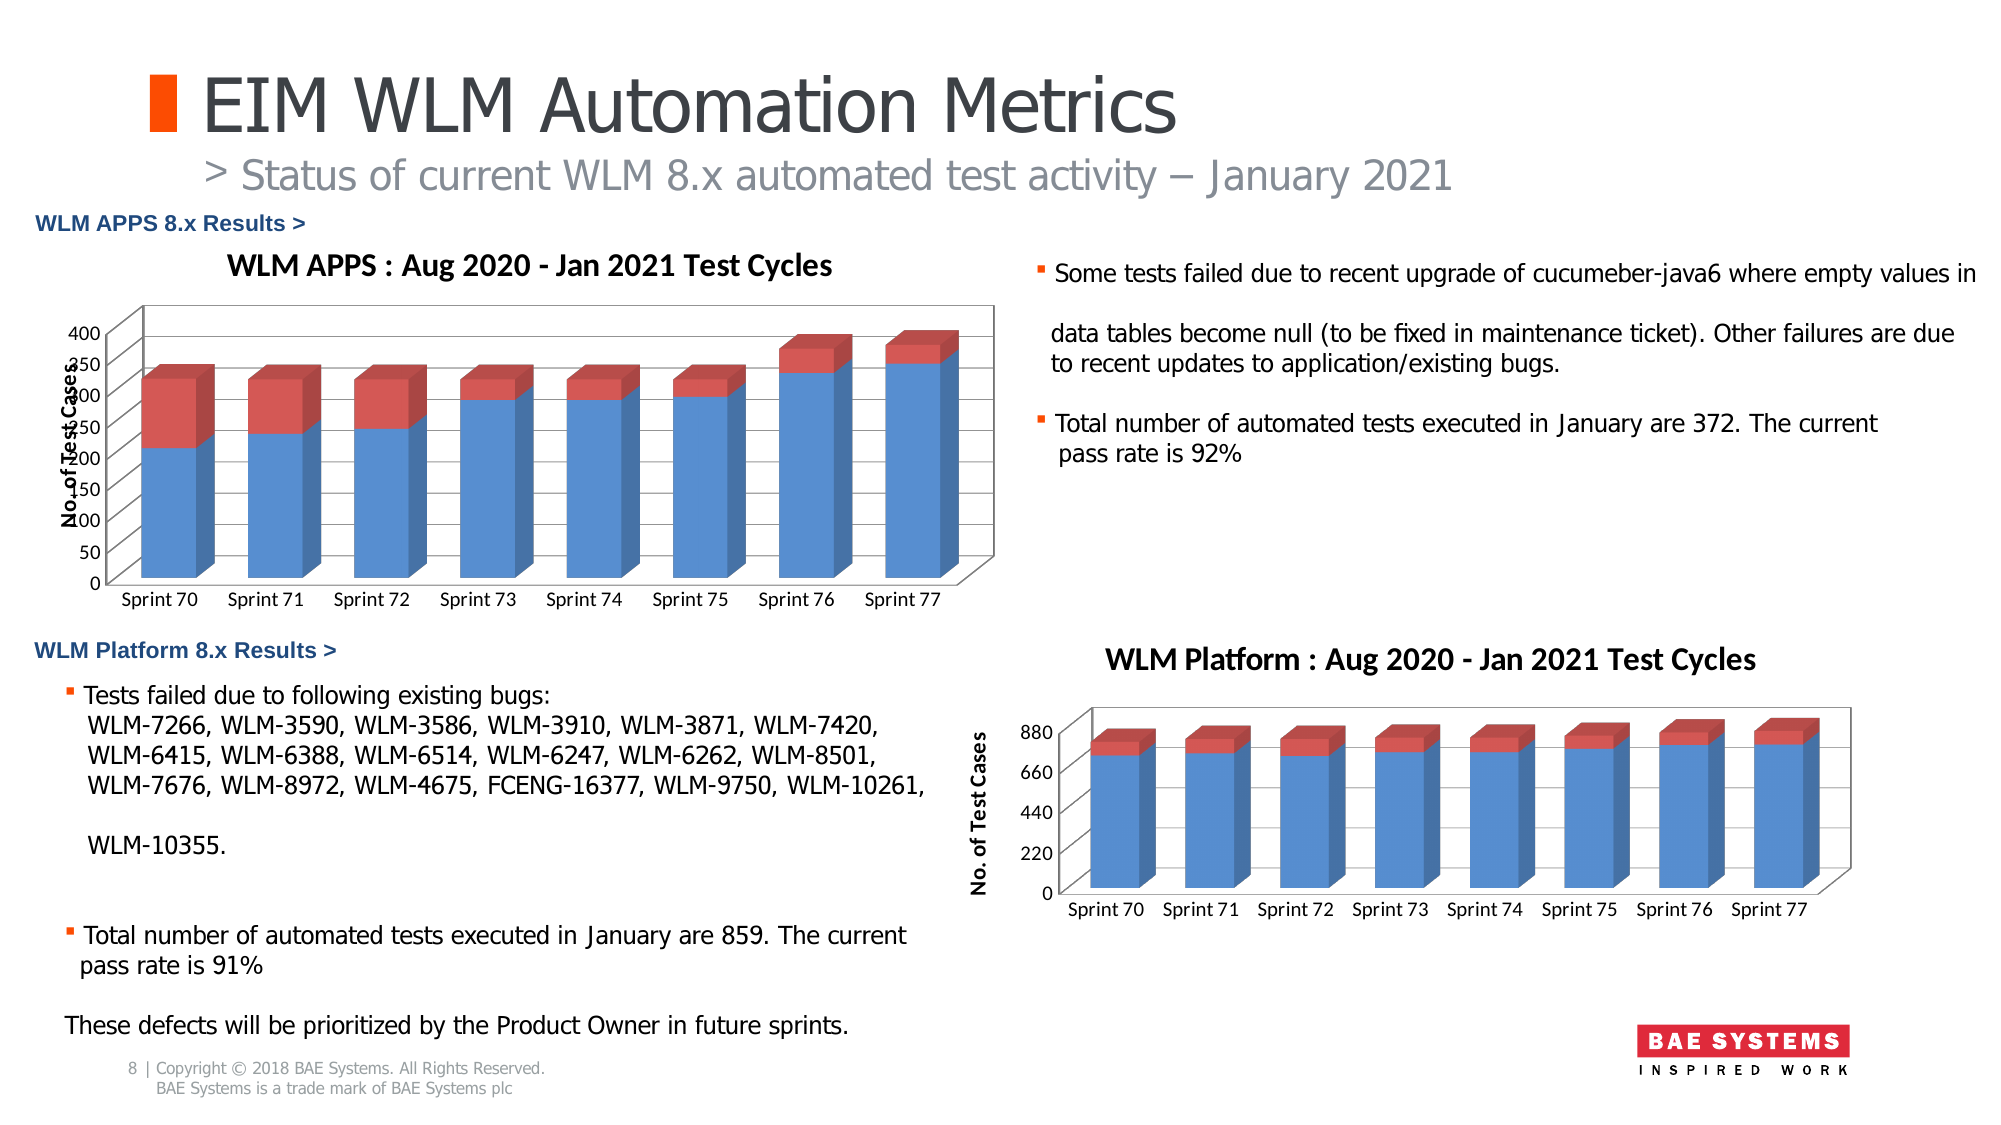

# EIM WLM Automation Metrics
Status of current WLM 8.x automated test activity – January 2021

WLM APPS 8.x Results >

[unsupported chart]

 Some tests failed due to recent upgrade of cucumeber-java6 where empty values in
  data tables become null (to be fixed in maintenance ticket). Other failures are due
  to recent updates to application/existing bugs.
 Total number of automated tests executed in January are 372. The current
   pass rate is 92%

WLM Platform 8.x Results >

[unsupported chart]

 Tests failed due to following existing bugs:
   WLM-7266, WLM-3590, WLM-3586, WLM-3910, WLM-3871, WLM-7420,
   WLM-6415, WLM-6388, WLM-6514, WLM-6247, WLM-6262, WLM-8501,
   WLM-7676, WLM-8972, WLM-4675, FCENG-16377, WLM-9750, WLM-10261,
   WLM-10355.

 Total number of automated tests executed in January are 859. The current
  pass rate is 91%
These defects will be prioritized by the Product Owner in future sprints.